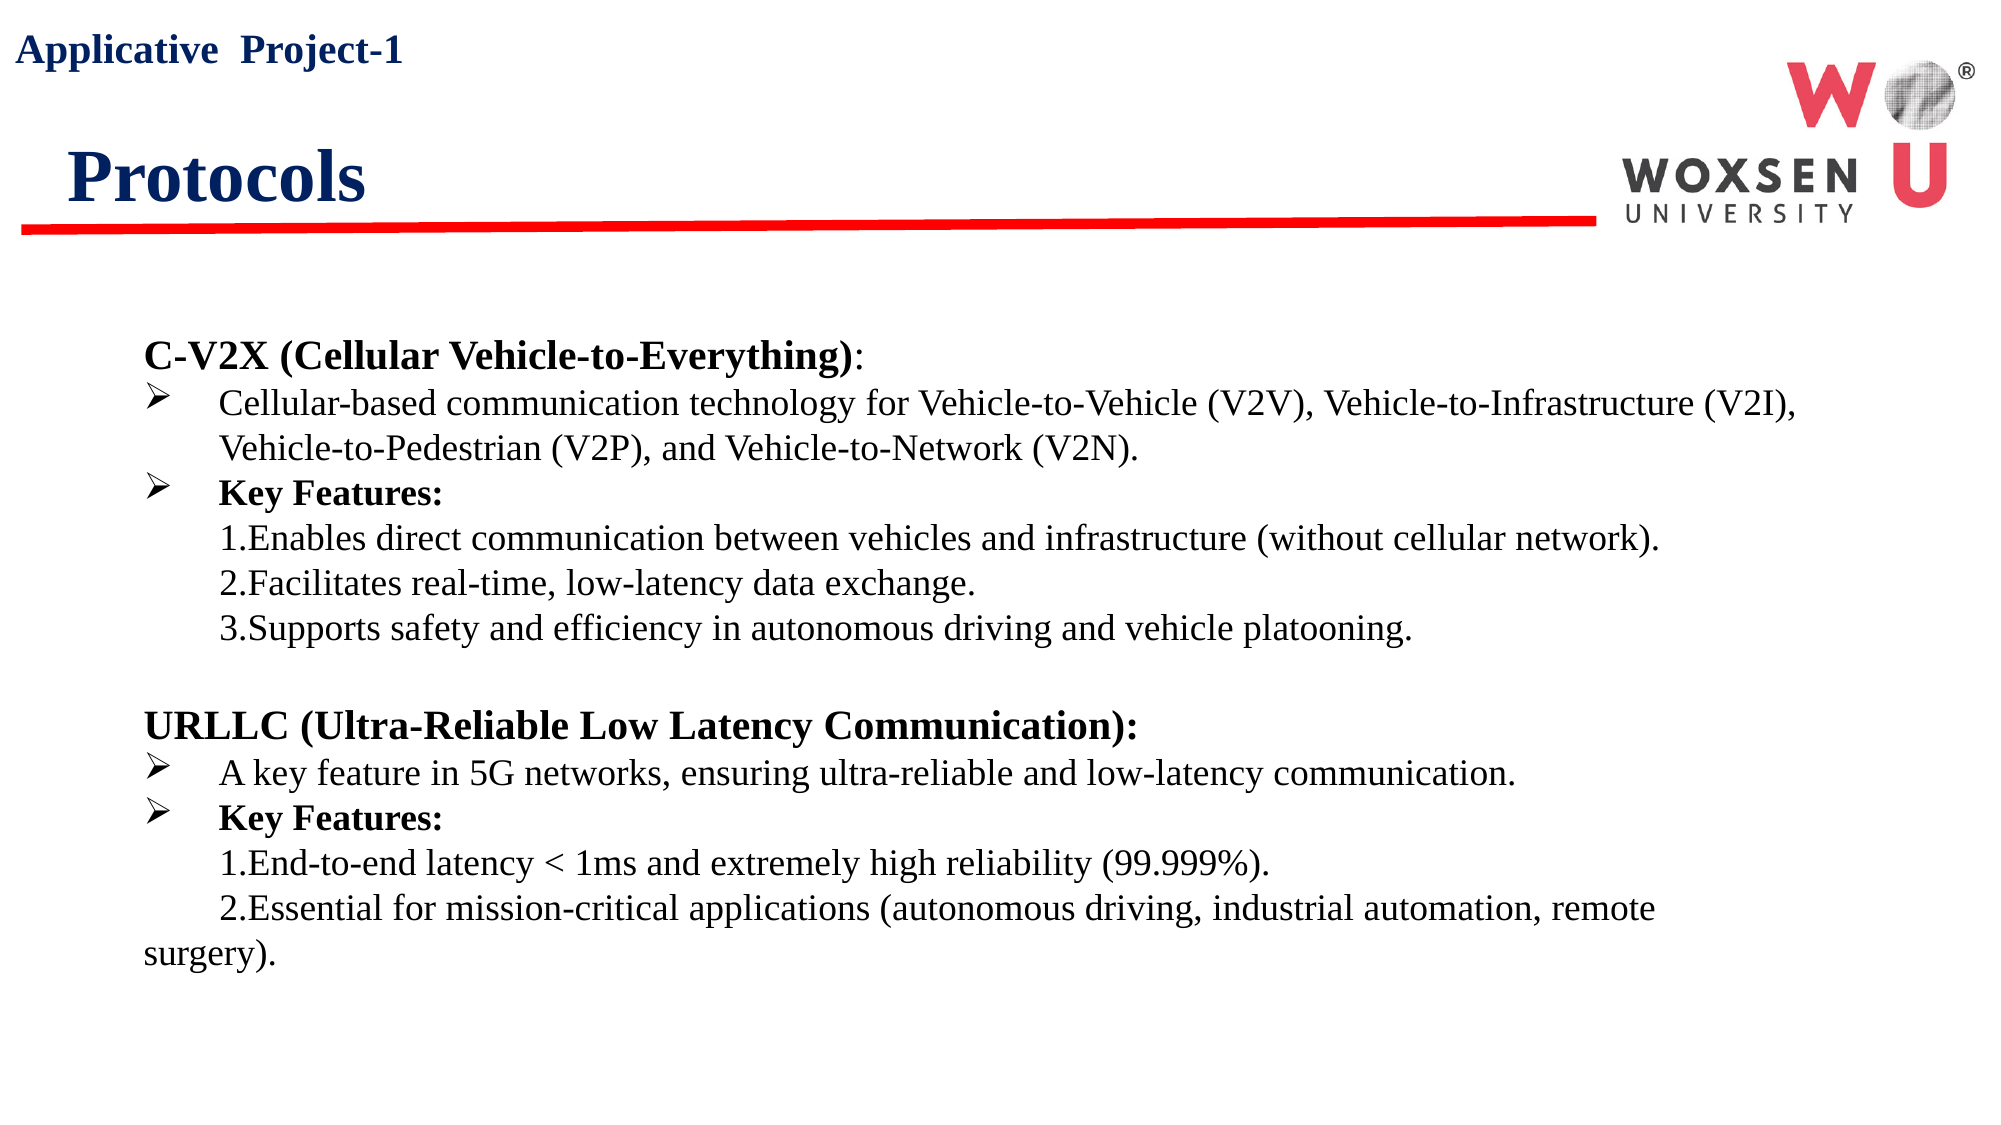

Applicative  Project-1
Protocols
C-V2X (Cellular Vehicle-to-Everything):
Cellular-based communication technology for Vehicle-to-Vehicle (V2V), Vehicle-to-Infrastructure (V2I), Vehicle-to-Pedestrian (V2P), and Vehicle-to-Network (V2N).
Key Features:
        1.Enables direct communication between vehicles and infrastructure (without cellular network).
        2.Facilitates real-time, low-latency data exchange.
        3.Supports safety and efficiency in autonomous driving and vehicle platooning.

URLLC (Ultra-Reliable Low Latency Communication):
A key feature in 5G networks, ensuring ultra-reliable and low-latency communication.
Key Features:
        1.End-to-end latency < 1ms and extremely high reliability (99.999%).
        2.Essential for mission-critical applications (autonomous driving, industrial automation, remote surgery).